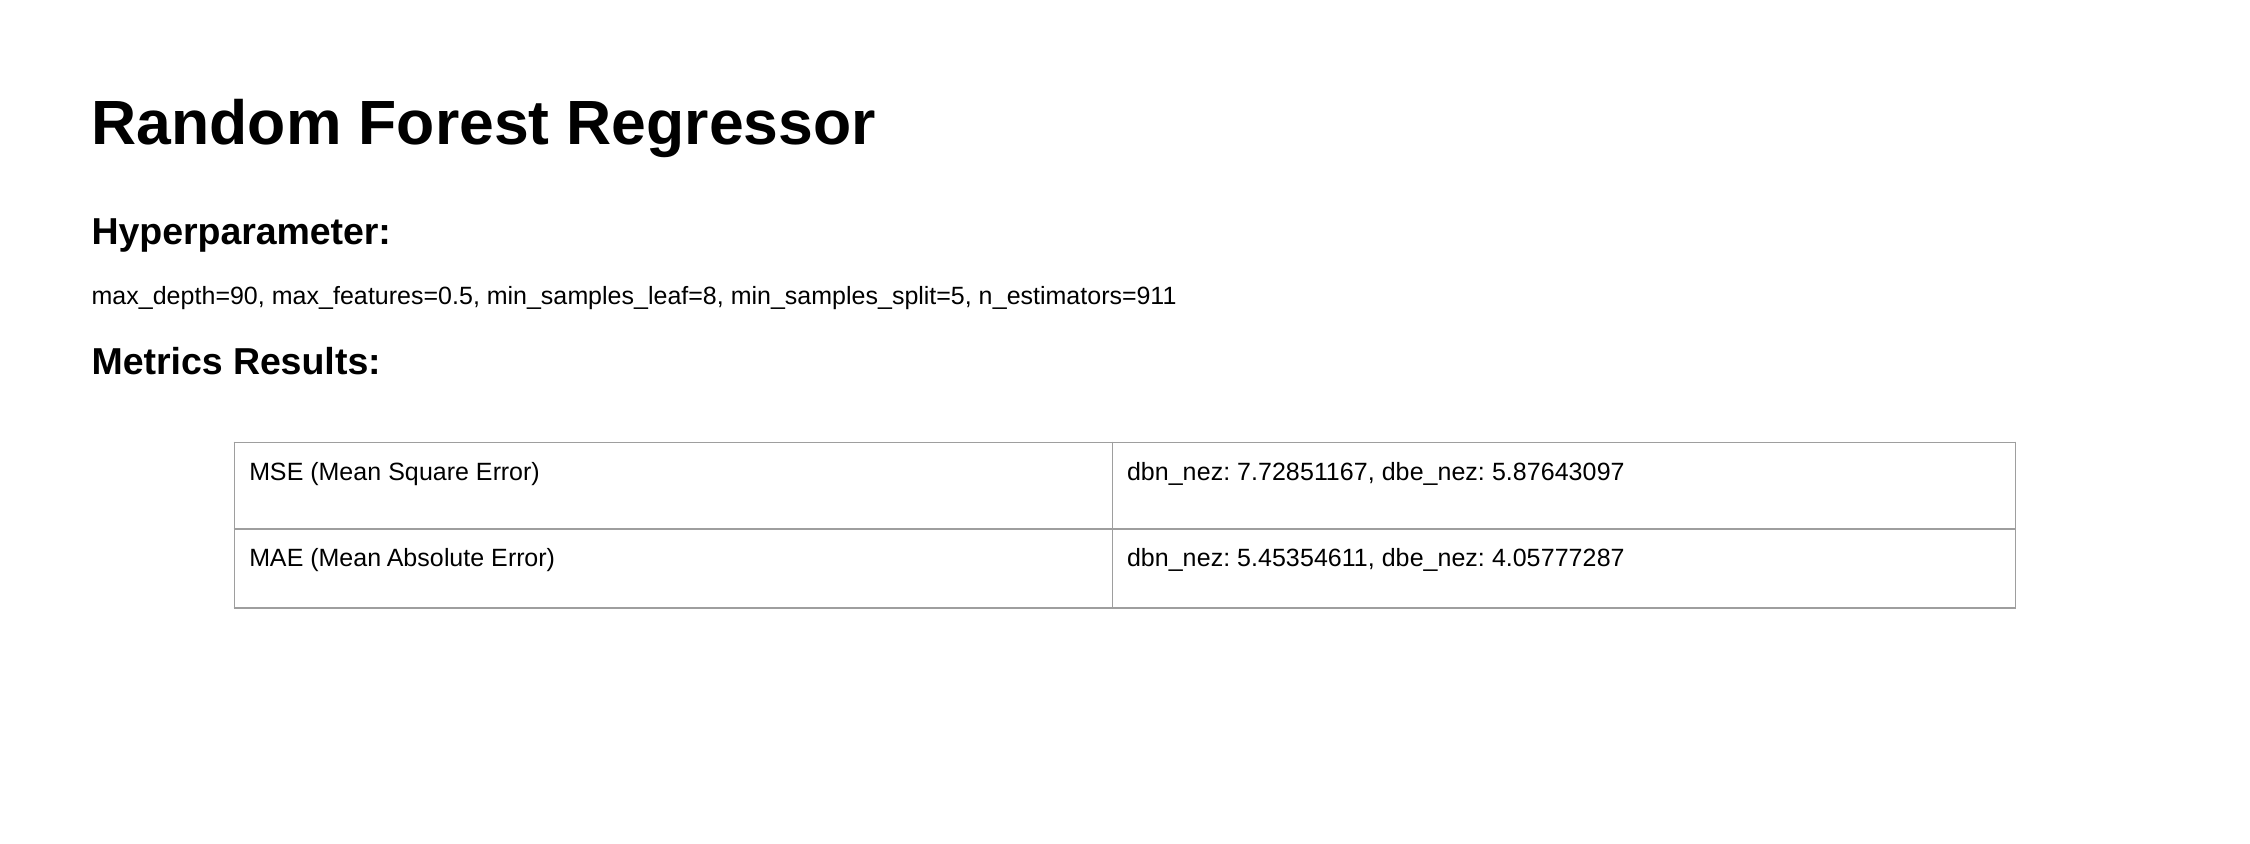

# Random Forest Regressor

Hyperparameter:
max_depth=90, max_features=0.5, min_samples_leaf=8, min_samples_split=5, n_estimators=911
Metrics Results:
| MSE (Mean Square Error) | dbn\_nez: 7.72851167, dbe\_nez: 5.87643097 |
| --- | --- |
| MAE (Mean Absolute Error) | dbn\_nez: 5.45354611, dbe\_nez: 4.05777287 |